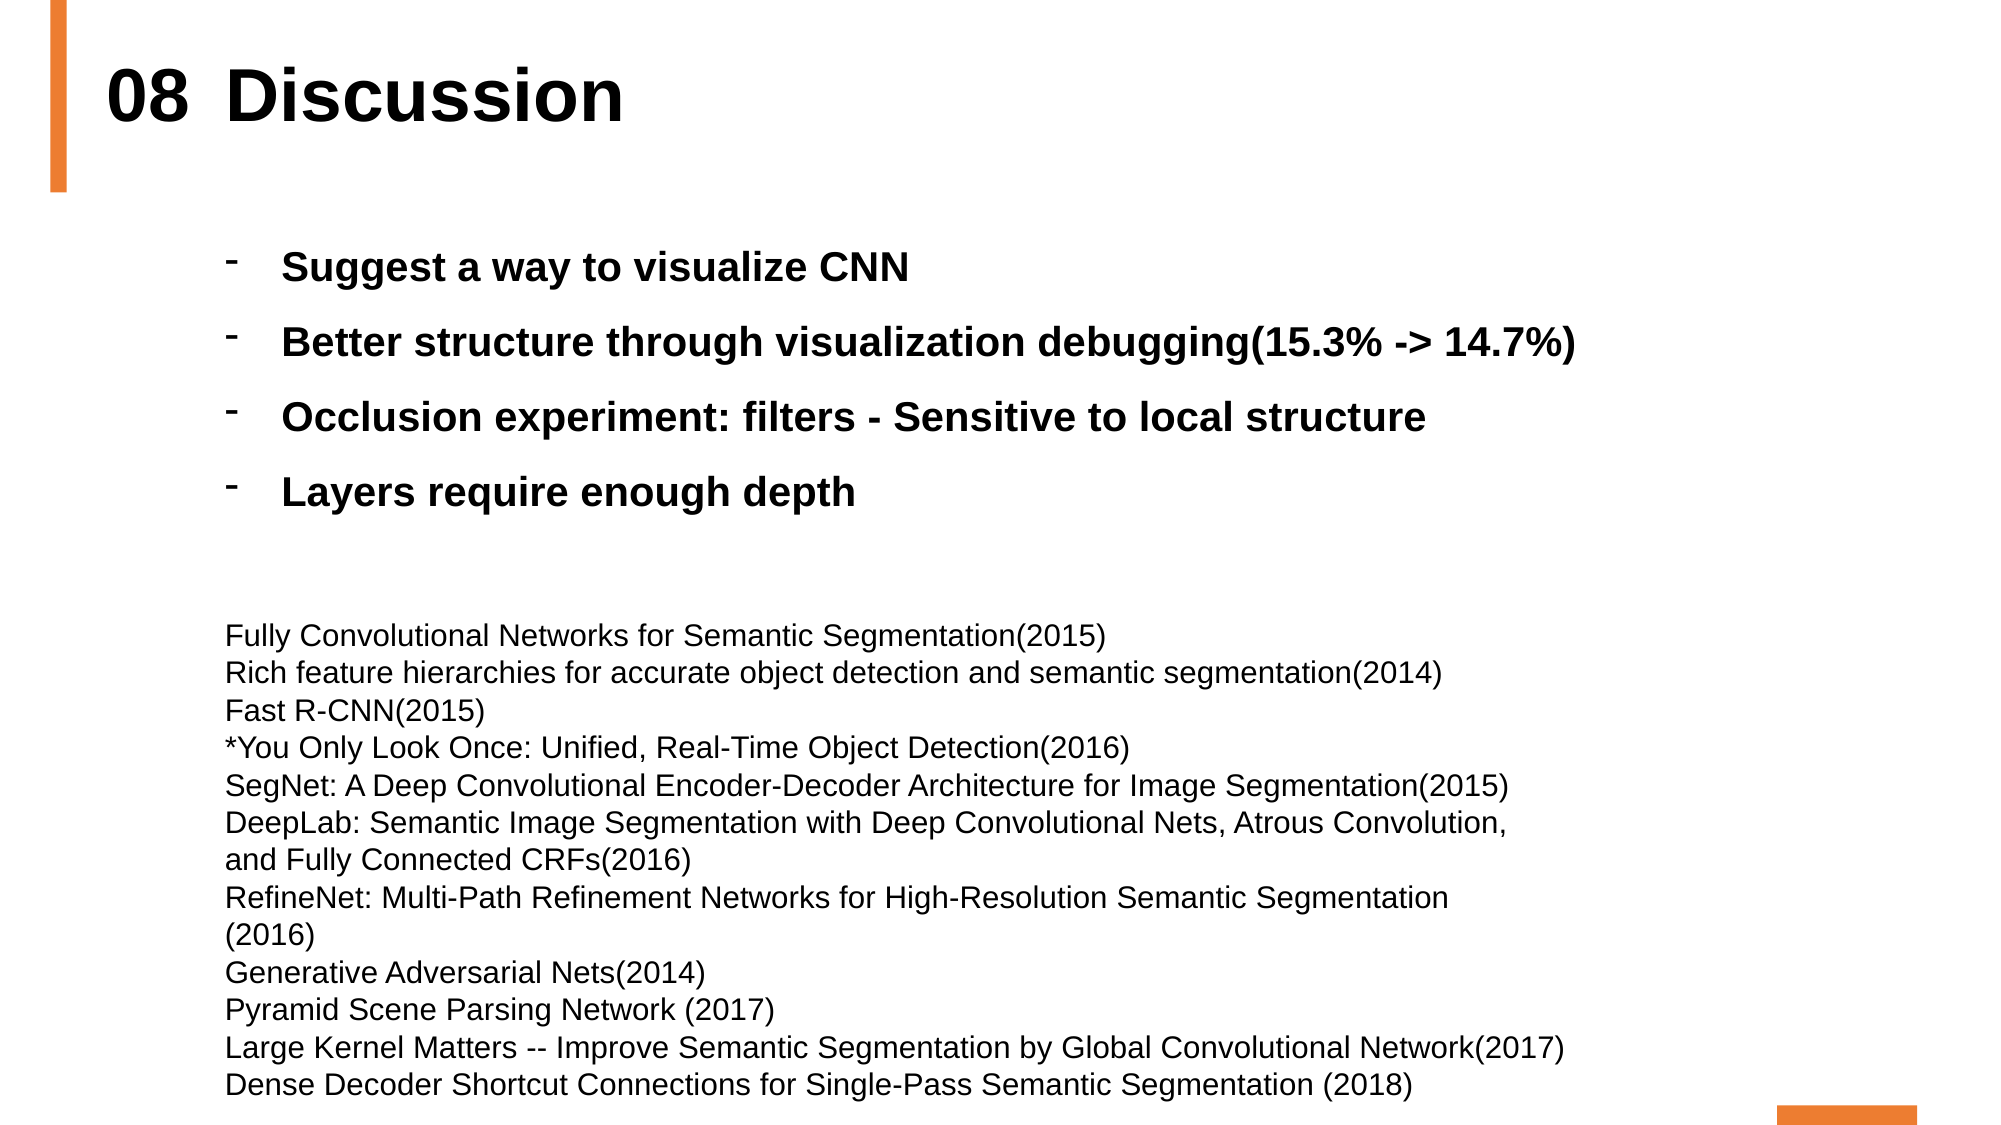

08
Discussion
Suggest a way to visualize CNN
Better structure through visualization debugging(15.3% -> 14.7%)
Occlusion experiment: filters - Sensitive to local structure
Layers require enough depth

Fully Convolutional Networks for Semantic Segmentation(2015)
Rich feature hierarchies for accurate object detection and semantic segmentation(2014)
Fast R-CNN(2015)
*You Only Look Once: Unified, Real-Time Object Detection(2016)
SegNet: A Deep Convolutional Encoder-Decoder Architecture for Image Segmentation(2015)
DeepLab: Semantic Image Segmentation with Deep Convolutional Nets, Atrous Convolution,
and Fully Connected CRFs(2016)
RefineNet: Multi-Path Refinement Networks for High-Resolution Semantic Segmentation
(2016)
Generative Adversarial Nets(2014)
Pyramid Scene Parsing Network (2017)
Large Kernel Matters -- Improve Semantic Segmentation by Global Convolutional Network(2017)
Dense Decoder Shortcut Connections for Single-Pass Semantic Segmentation (2018)